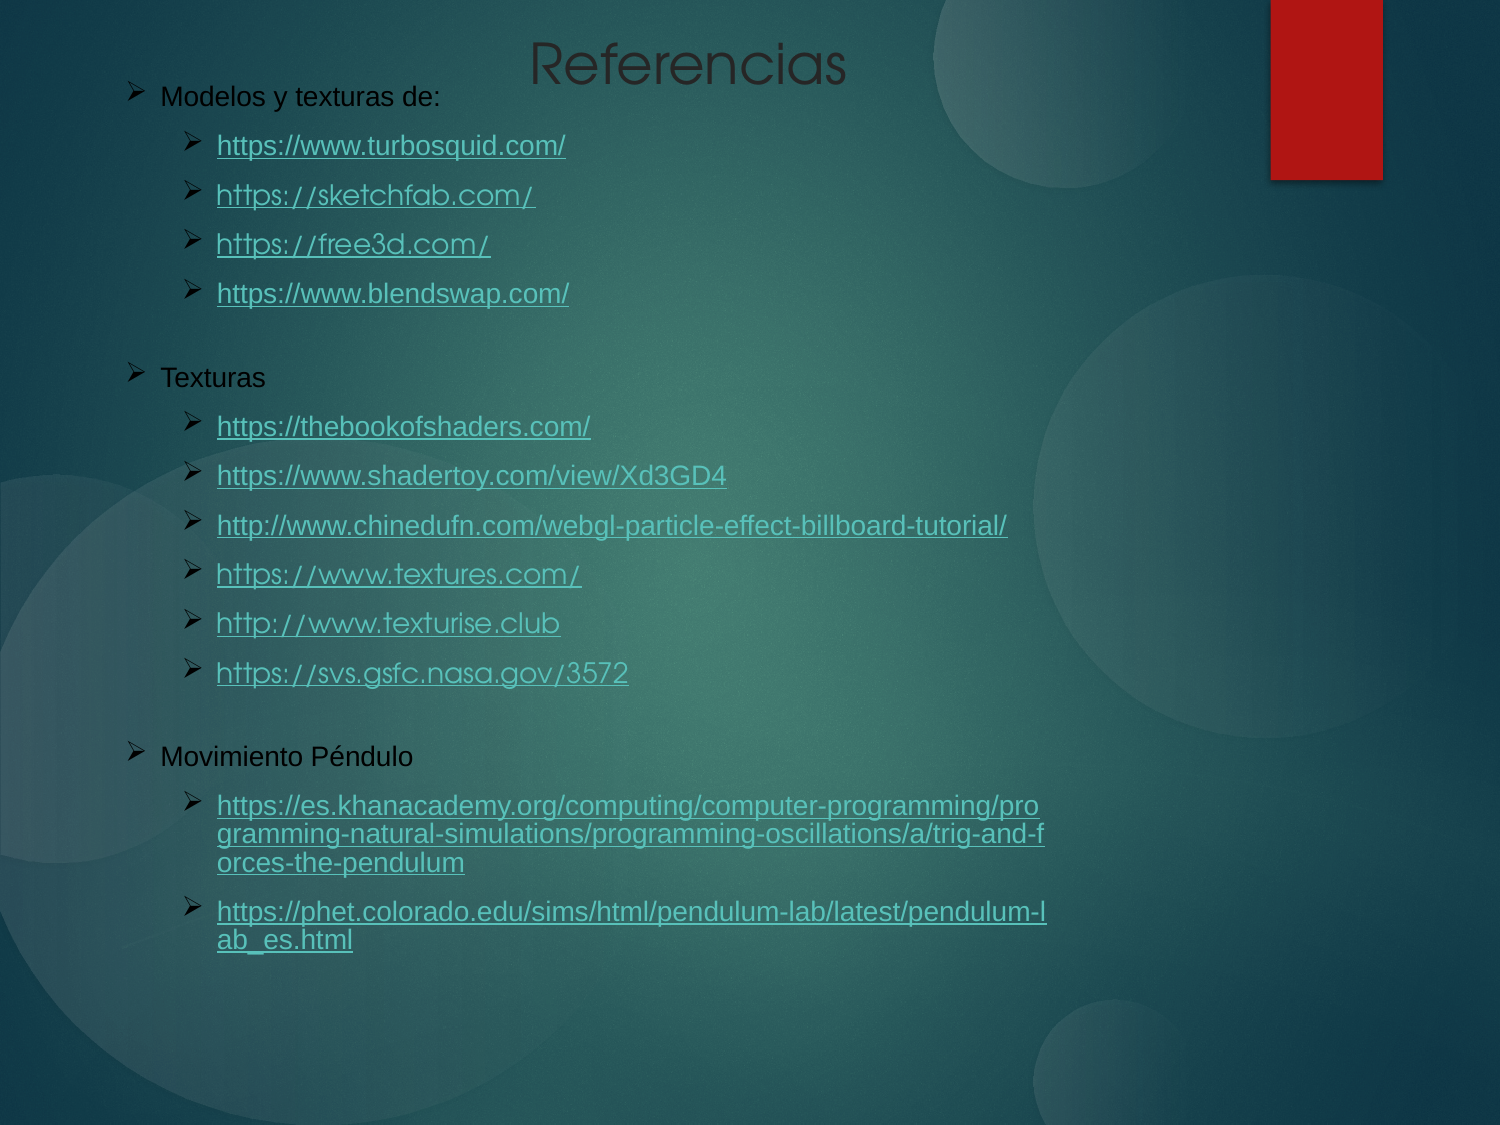

Referencias
Modelos y texturas de:
https://www.turbosquid.com/
https://sketchfab.com/
https://free3d.com/
https://www.blendswap.com/

Texturas
https://thebookofshaders.com/
https://www.shadertoy.com/view/Xd3GD4
http://www.chinedufn.com/webgl-particle-effect-billboard-tutorial/
https://www.textures.com/
http://www.texturise.club
https://svs.gsfc.nasa.gov/3572

Movimiento Péndulo
https://es.khanacademy.org/computing/computer-programming/programming-natural-simulations/programming-oscillations/a/trig-and-forces-the-pendulum
https://phet.colorado.edu/sims/html/pendulum-lab/latest/pendulum-lab_es.html